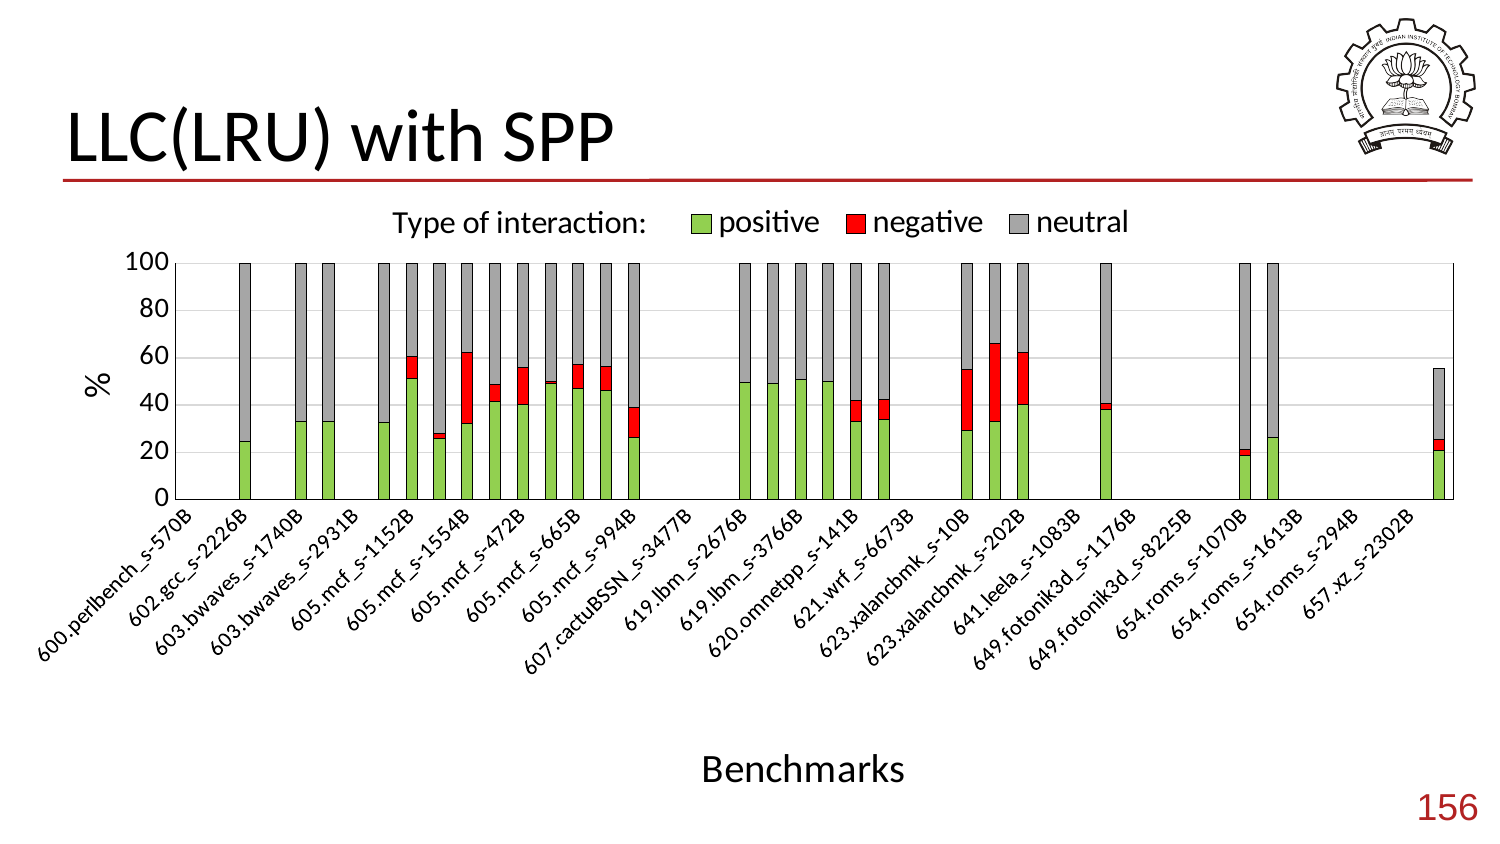

# LLC(LRU) with SPP

### Chart: Type of interaction:

| Category | positive | negative | neutral |
|---|---|---|---|
| 600.perlbench_s-570B | 0.0 | 0.0 | 0.0 |
| 602.gcc_s-1850B | 0.0 | 0.0 | 0.0 |
| 602.gcc_s-2226B | 24.73729054245953 | 0.009134831777920613 | 75.25340853791205 |
| 602.gcc_s-734B | 0.0 | 0.0 | 0.0 |
| 603.bwaves_s-1740B | 33.10644999816865 | 0.0 | 66.89293955339592 |
| 603.bwaves_s-2609B | 33.07388023369036 | 0.0 | 66.9255111976631 |
| 603.bwaves_s-2931B | 0.0 | 0.0 | 0.0 |
| 603.bwaves_s-891B | 32.8055215078935 | 0.011047224253391762 | 67.18290520955532 |
| 605.mcf_s-1152B | 51.45336127485716 | 9.29834612311357 | 39.24753878394066 |
| 605.mcf_s-1536B | 25.89416952474277 | 2.2048015678588926 | 71.89490445859873 |
| 605.mcf_s-1554B | 32.09913323402681 | 30.032491227368613 | 37.86827556559729 |
| 605.mcf_s-1644B | 41.55611577192765 | 7.066302985218553 | 51.37723684754308 |
| 605.mcf_s-472B | 40.14984024107697 | 15.64615291427533 | 44.20362826900071 |
| 605.mcf_s-484B | 48.97853526201891 | 0.9111900348944366 | 50.10923925986519 |
| 605.mcf_s-665B | 46.85069526278576 | 10.477551260900306 | 42.67028046193731 |
| 605.mcf_s-782B | 46.35200300177097 | 10.063354685216073 | 43.58443614742489 |
| 605.mcf_s-994B | 26.121394625297924 | 12.934393240948209 | 60.94278496910188 |
| 607.cactuBSSN_s-2421B | 0.0 | 0.0 | 0.0 |
| 607.cactuBSSN_s-3477B | 0.0 | 0.0 | 0.0 |
| 607.cactuBSSN_s-4004B | 0.0 | 0.0 | 0.0 |
| 619.lbm_s-2676B | 49.80007537388203 | 0.0009191936833010084 | 50.19808623875137 |
| 619.lbm_s-2677B | 49.20325779036827 | 0.0 | 50.79581034739824 |
| 619.lbm_s-3766B | 50.98048273472687 | 0.0 | 49.017207529737846 |
| 619.lbm_s-4268B | 49.84600451720083 | 0.003733223825434454 | 50.14932895301738 |
| 620.omnetpp_s-141B | 32.86387256568404 | 9.113204798212811 | 58.02049439075324 |
| 620.omnetpp_s-874B | 33.85204744177993 | 8.676737944766687 | 57.46905029867544 |
| 621.wrf_s-6673B | 0.0 | 0.0 | 0.0 |
| 621.wrf_s-8065B | 0.0 | 0.0 | 0.0 |
| 623.xalancbmk_s-10B | 29.3370964506333 | 25.93438064208189 | 44.72783115778115 |
| 623.xalancbmk_s-165B | 33.244246246888316 | 32.783793277233926 | 33.97119687227966 |
| 623.xalancbmk_s-202B | 40.428996226102676 | 21.837549933422103 | 37.73276391409037 |
| 628.pop2_s-17B | 0.0 | 0.0 | 0.0 |
| 641.leela_s-1083B | 0.0 | 0.0 | 0.0 |
| 649.fotonik3d_s-10881B | 38.182105762640376 | 2.5578259985388154 | 59.259315050953155 |
| 649.fotonik3d_s-1176B | 0.0 | 0.0 | 0.0 |
| 649.fotonik3d_s-7084B | 0.0 | 0.0 | 0.0 |
| 649.fotonik3d_s-8225B | 0.0 | 0.0 | 0.0 |
| 654.roms_s-1007B | 0.0 | 0.0 | 0.0 |
| 654.roms_s-1070B | 18.69424205951801 | 2.477007745243061 | 78.82783142382007 |
| 654.roms_s-1390B | 26.456442275740244 | 0.0058298499979595525 | 73.537144889262 |
| 654.roms_s-1613B | 0.0 | 0.0 | 0.0 |
| 654.roms_s-293B | 0.0 | 0.0 | 0.0 |
| 654.roms_s-294B | 0.0 | 0.0 | 0.0 |
| 654.roms_s-523B | 0.0 | 0.0 | 0.0 |
| 657.xz_s-2302B | 0.0 | 0.0 | 0.0 |
| Mean | 20.801494665019597 | 4.489905526729584 | 30.263536673956796 |
156